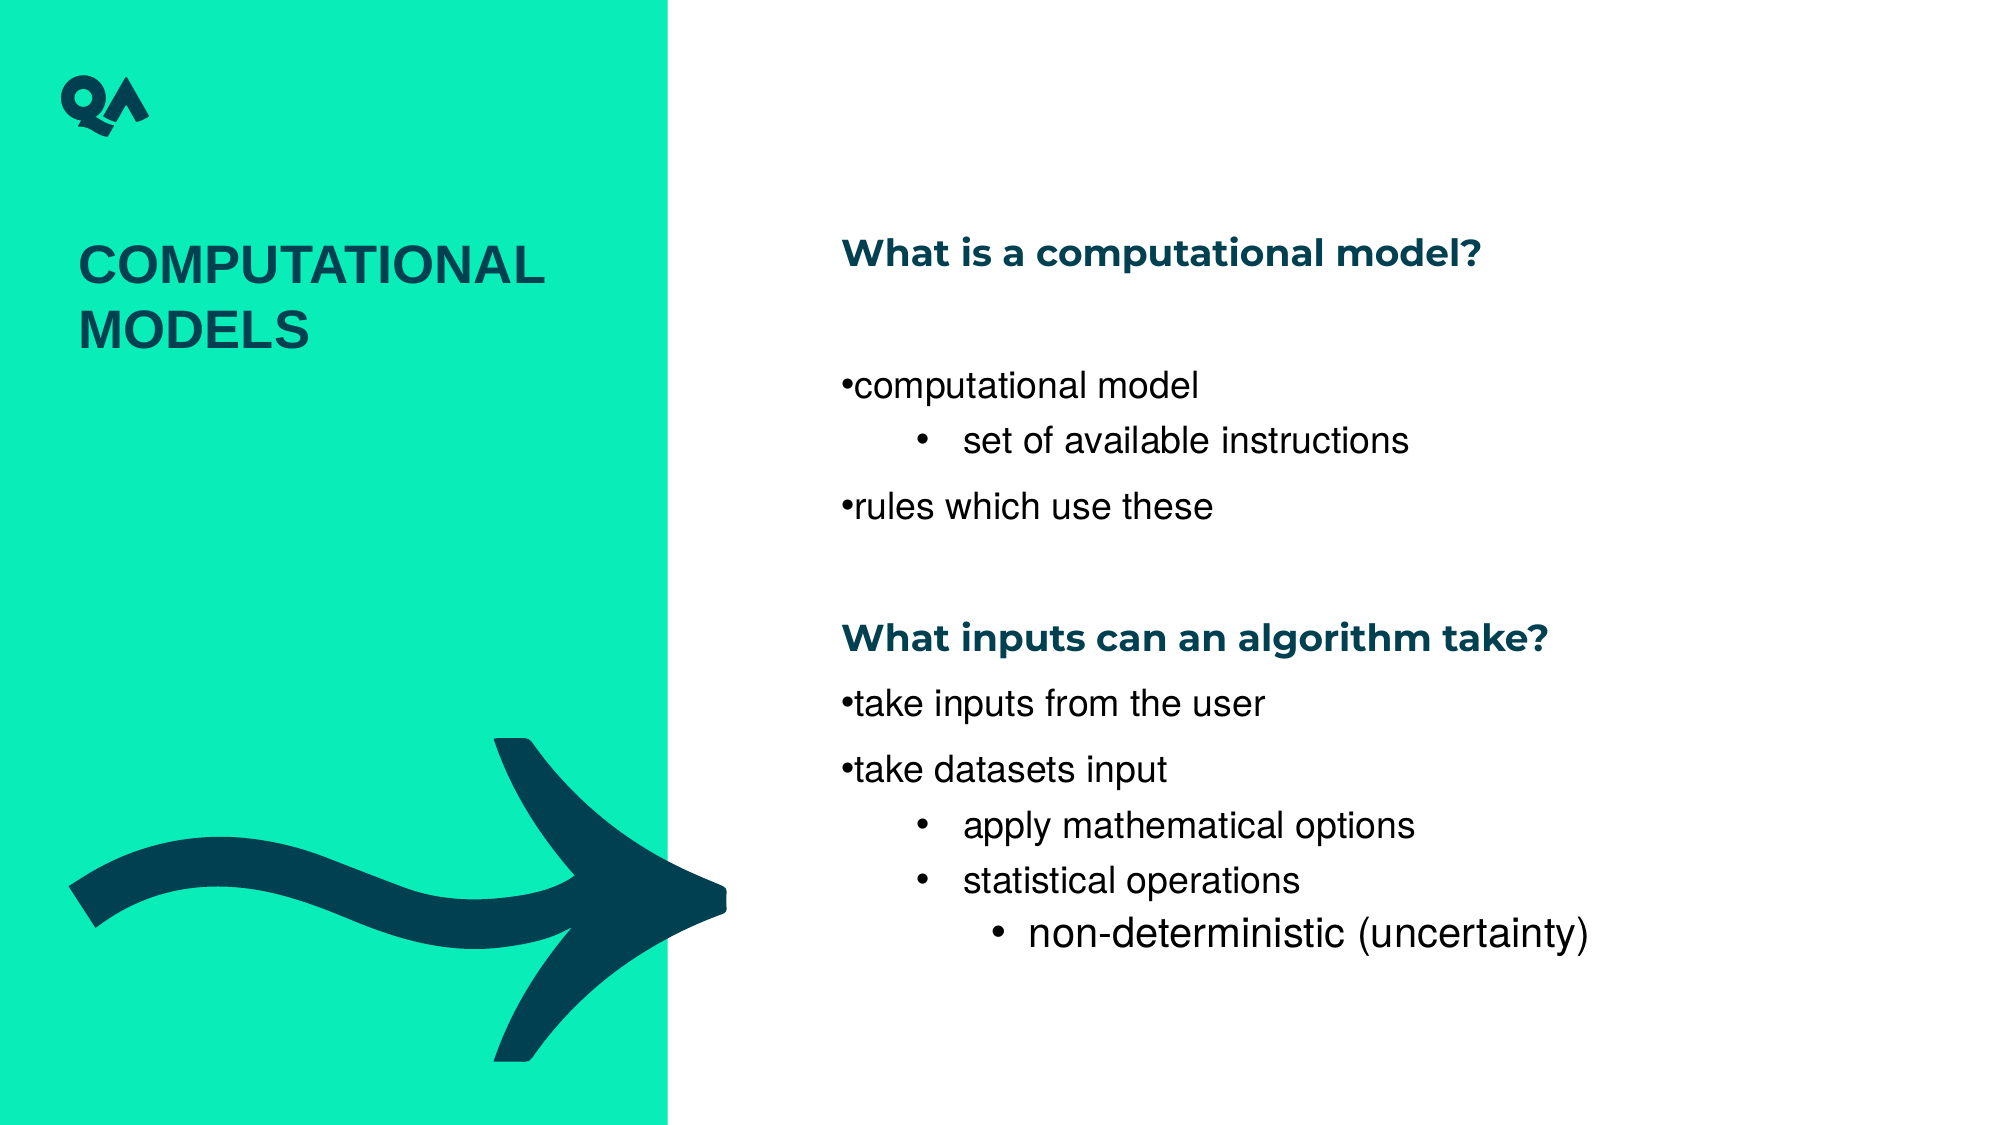

Computational models
What is a computational model?

computational model
set of available instructions
rules which use these

What inputs can an algorithm take?
take inputs from the user
take datasets input
apply mathematical options
statistical operations
non-deterministic (uncertainty)